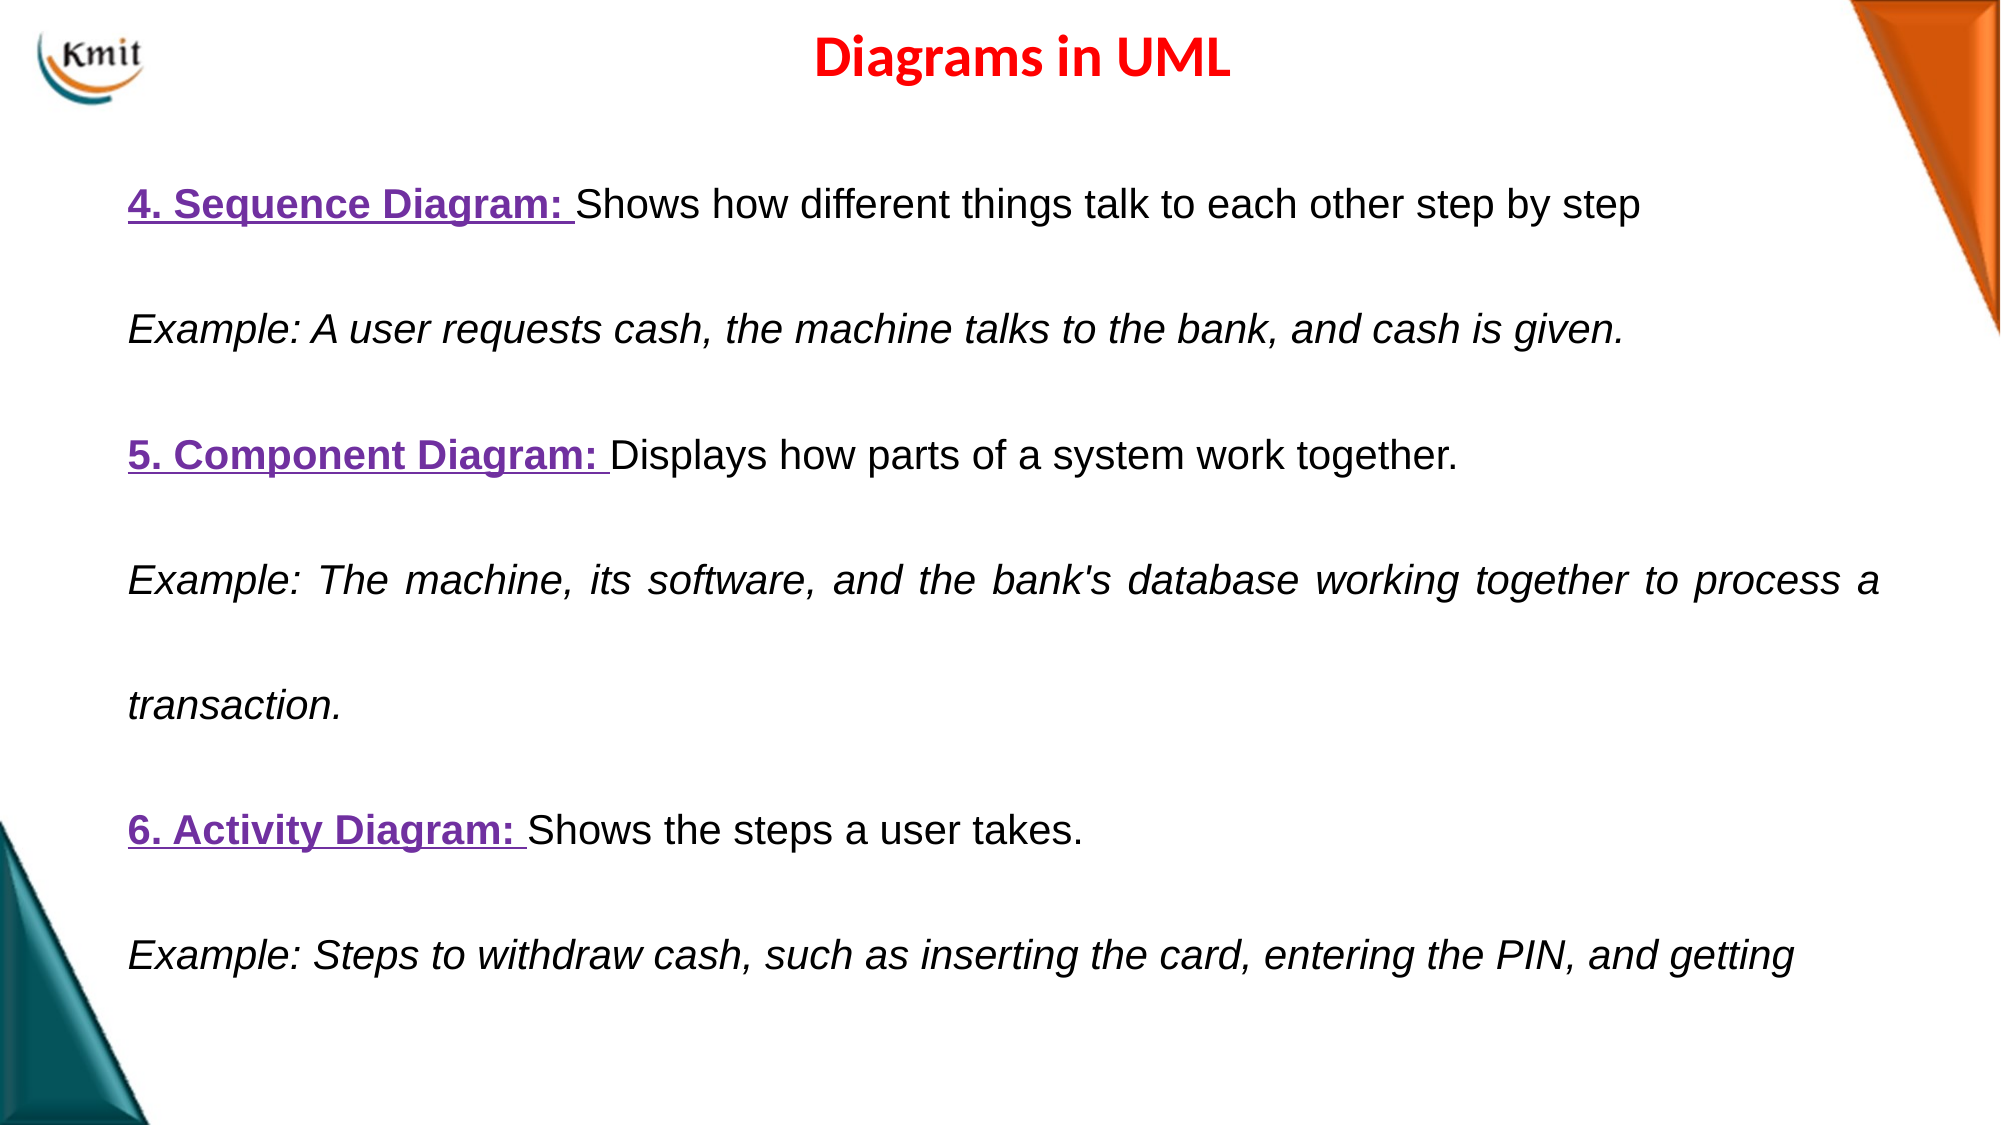

# Diagrams in UML
4. Sequence Diagram: Shows how different things talk to each other step by step
Example: A user requests cash, the machine talks to the bank, and cash is given.
5. Component Diagram: Displays how parts of a system work together.
Example: The machine, its software, and the bank's database working together to process a transaction.
6. Activity Diagram: Shows the steps a user takes.
Example: Steps to withdraw cash, such as inserting the card, entering the PIN, and getting